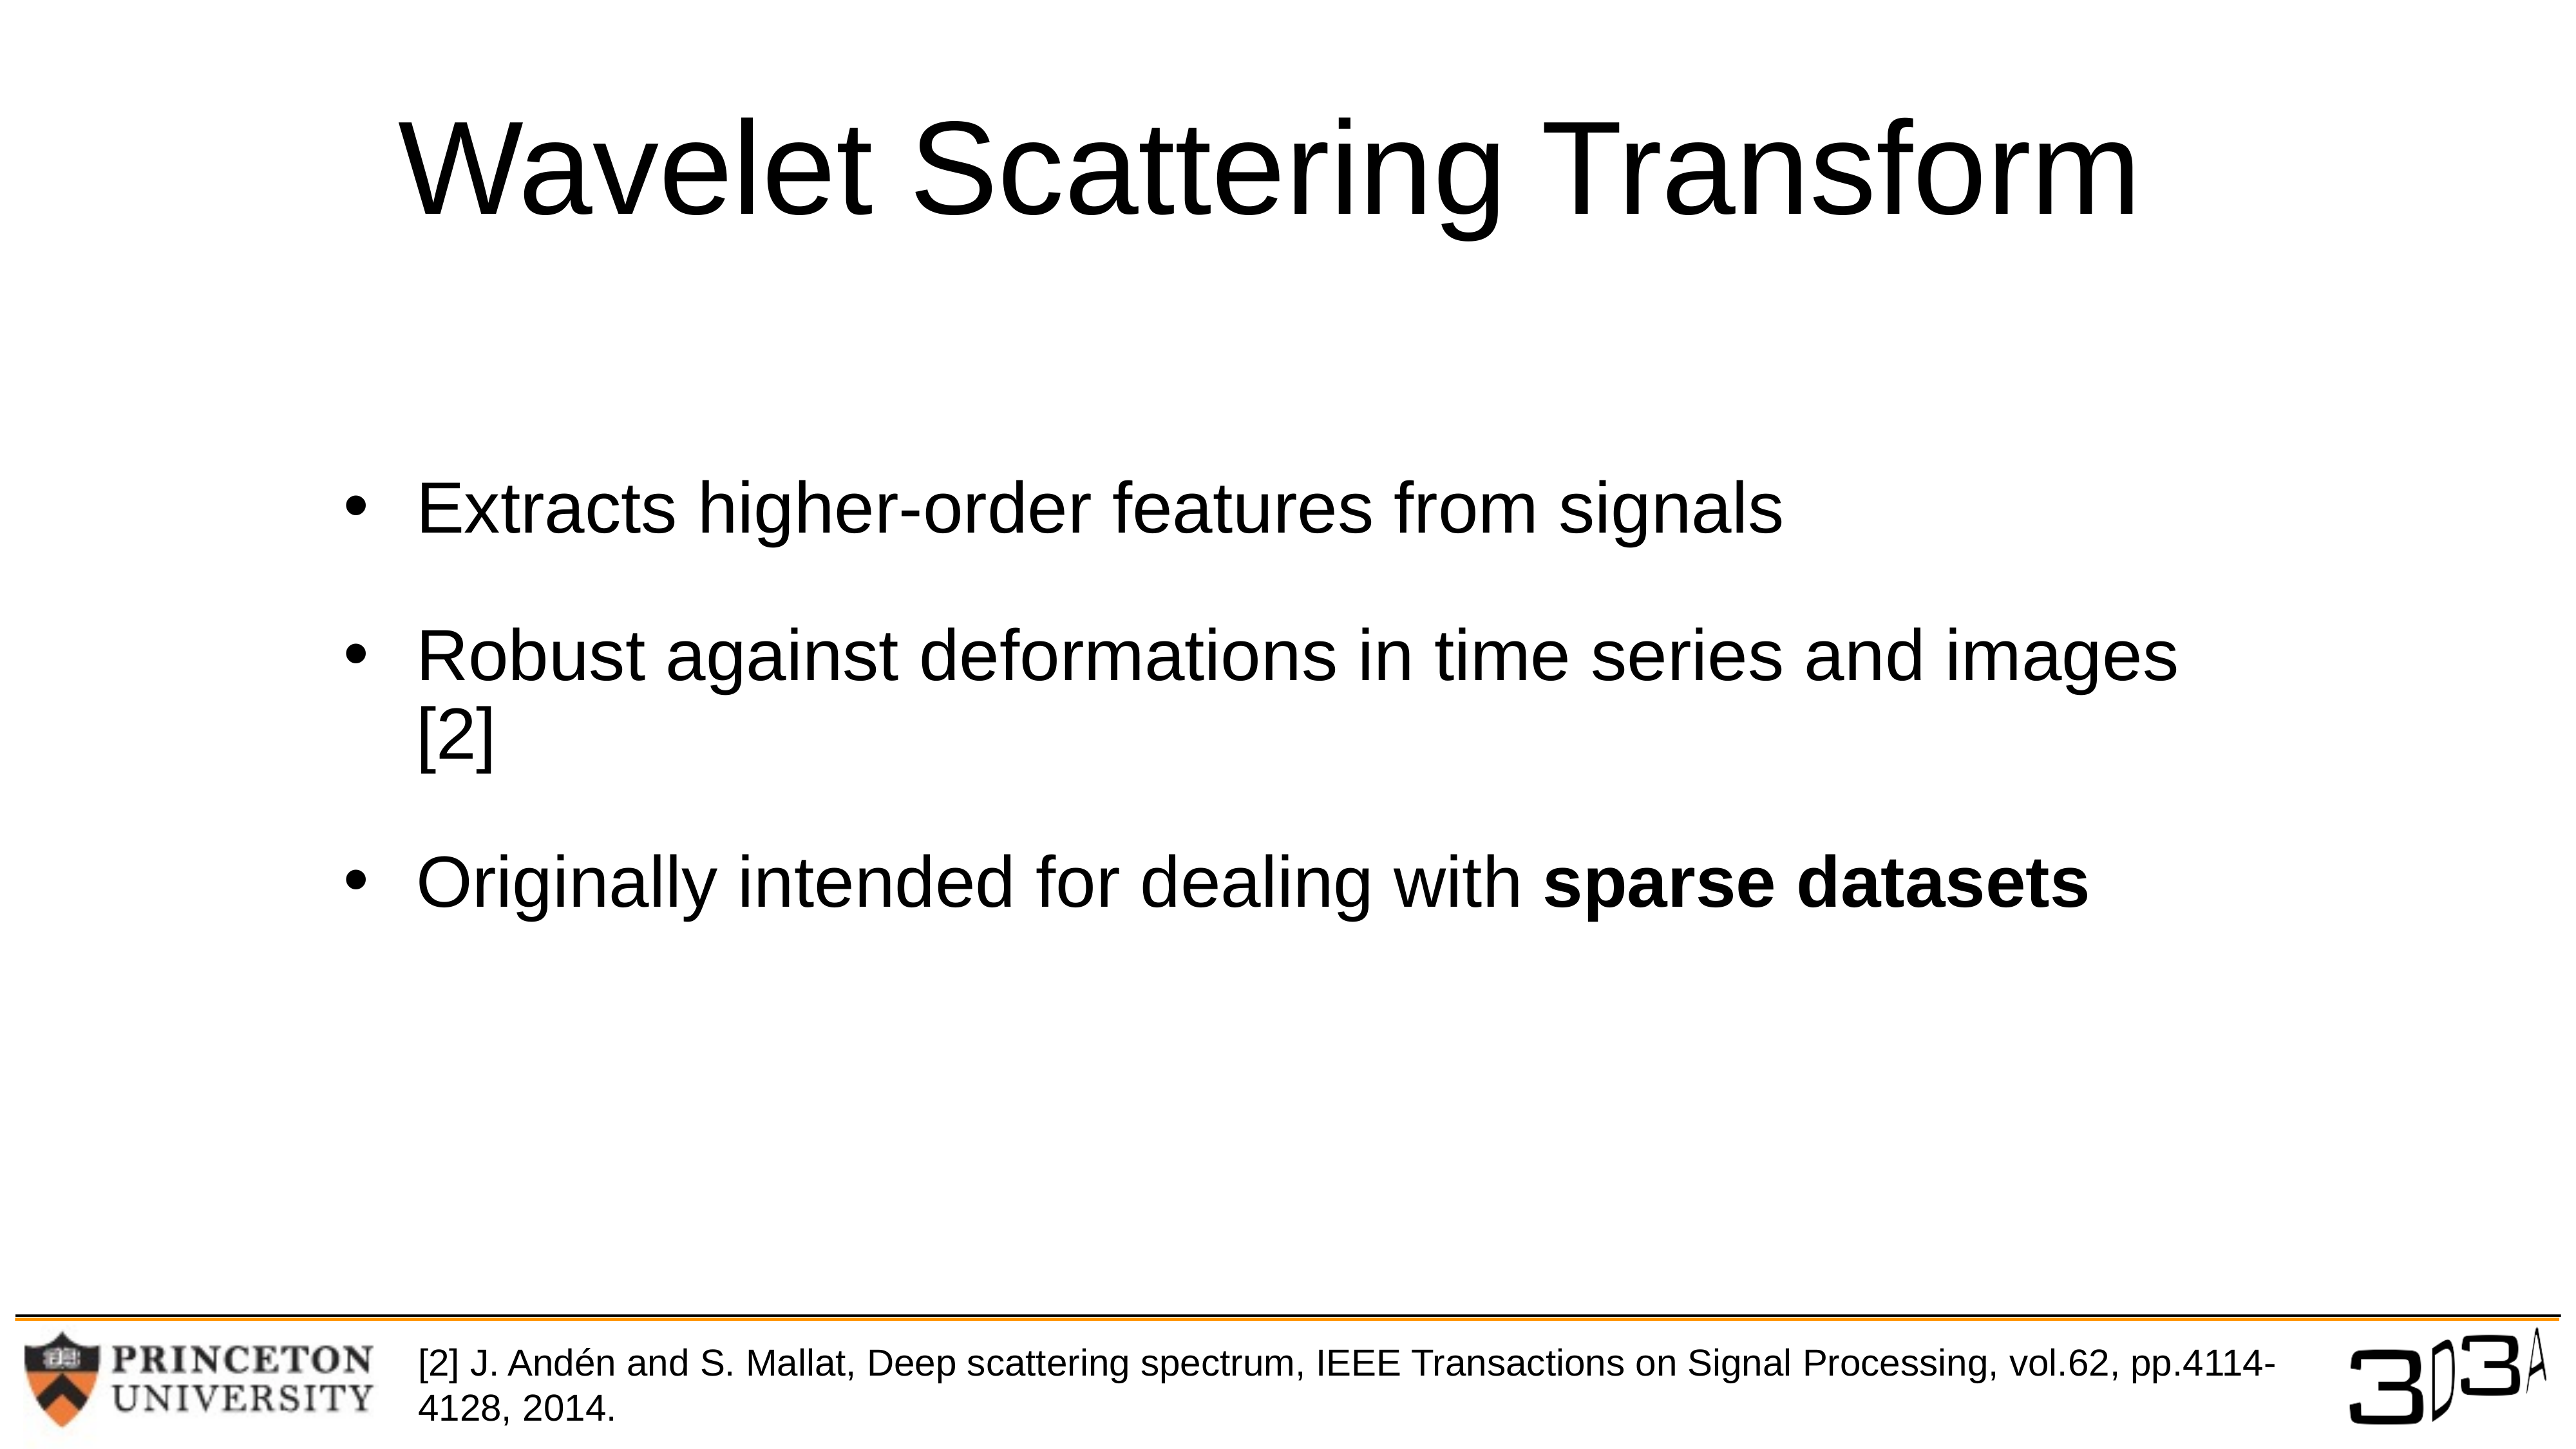

# Wavelet Scattering Transform
Extracts higher-order features from signals
Robust against deformations in time series and images [2]
Originally intended for dealing with sparse datasets

[2] J. Andén and S. Mallat, Deep scattering spectrum, IEEE Transactions on Signal Processing, vol.62, pp.4114-4128, 2014.